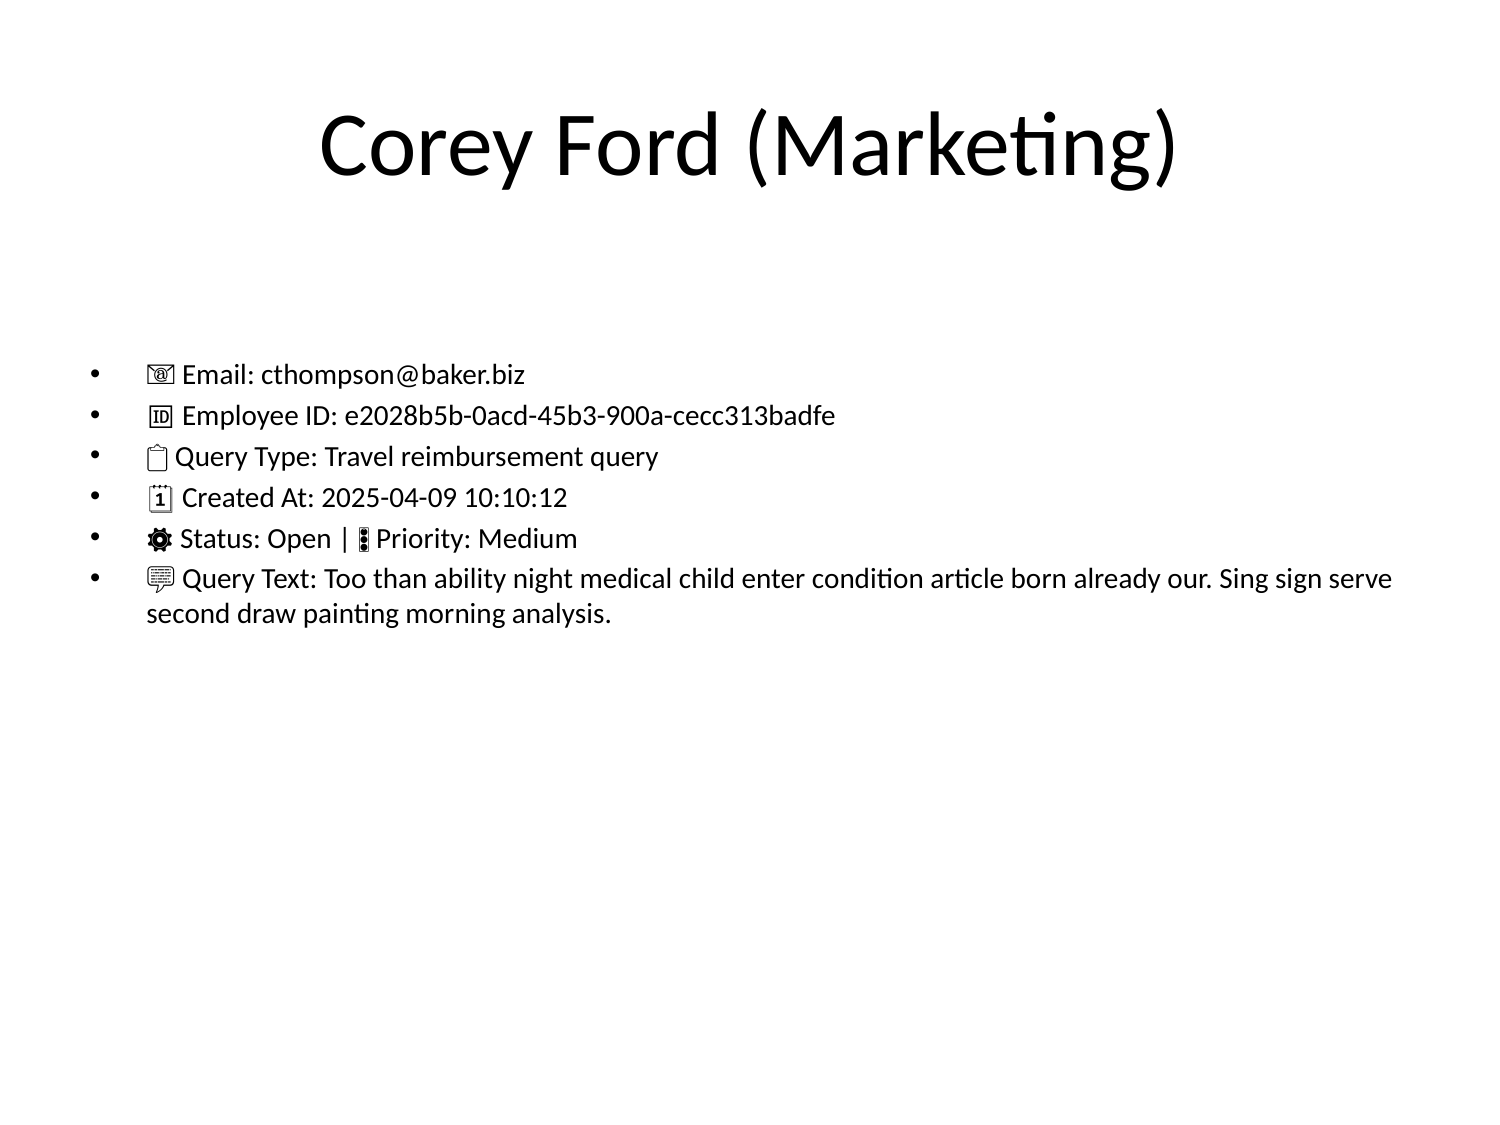

# Corey Ford (Marketing)

📧 Email: cthompson@baker.biz
🆔 Employee ID: e2028b5b-0acd-45b3-900a-cecc313badfe
📋 Query Type: Travel reimbursement query
🗓 Created At: 2025-04-09 10:10:12
⚙ Status: Open | 🚦 Priority: Medium
💬 Query Text: Too than ability night medical child enter condition article born already our. Sing sign serve second draw painting morning analysis.